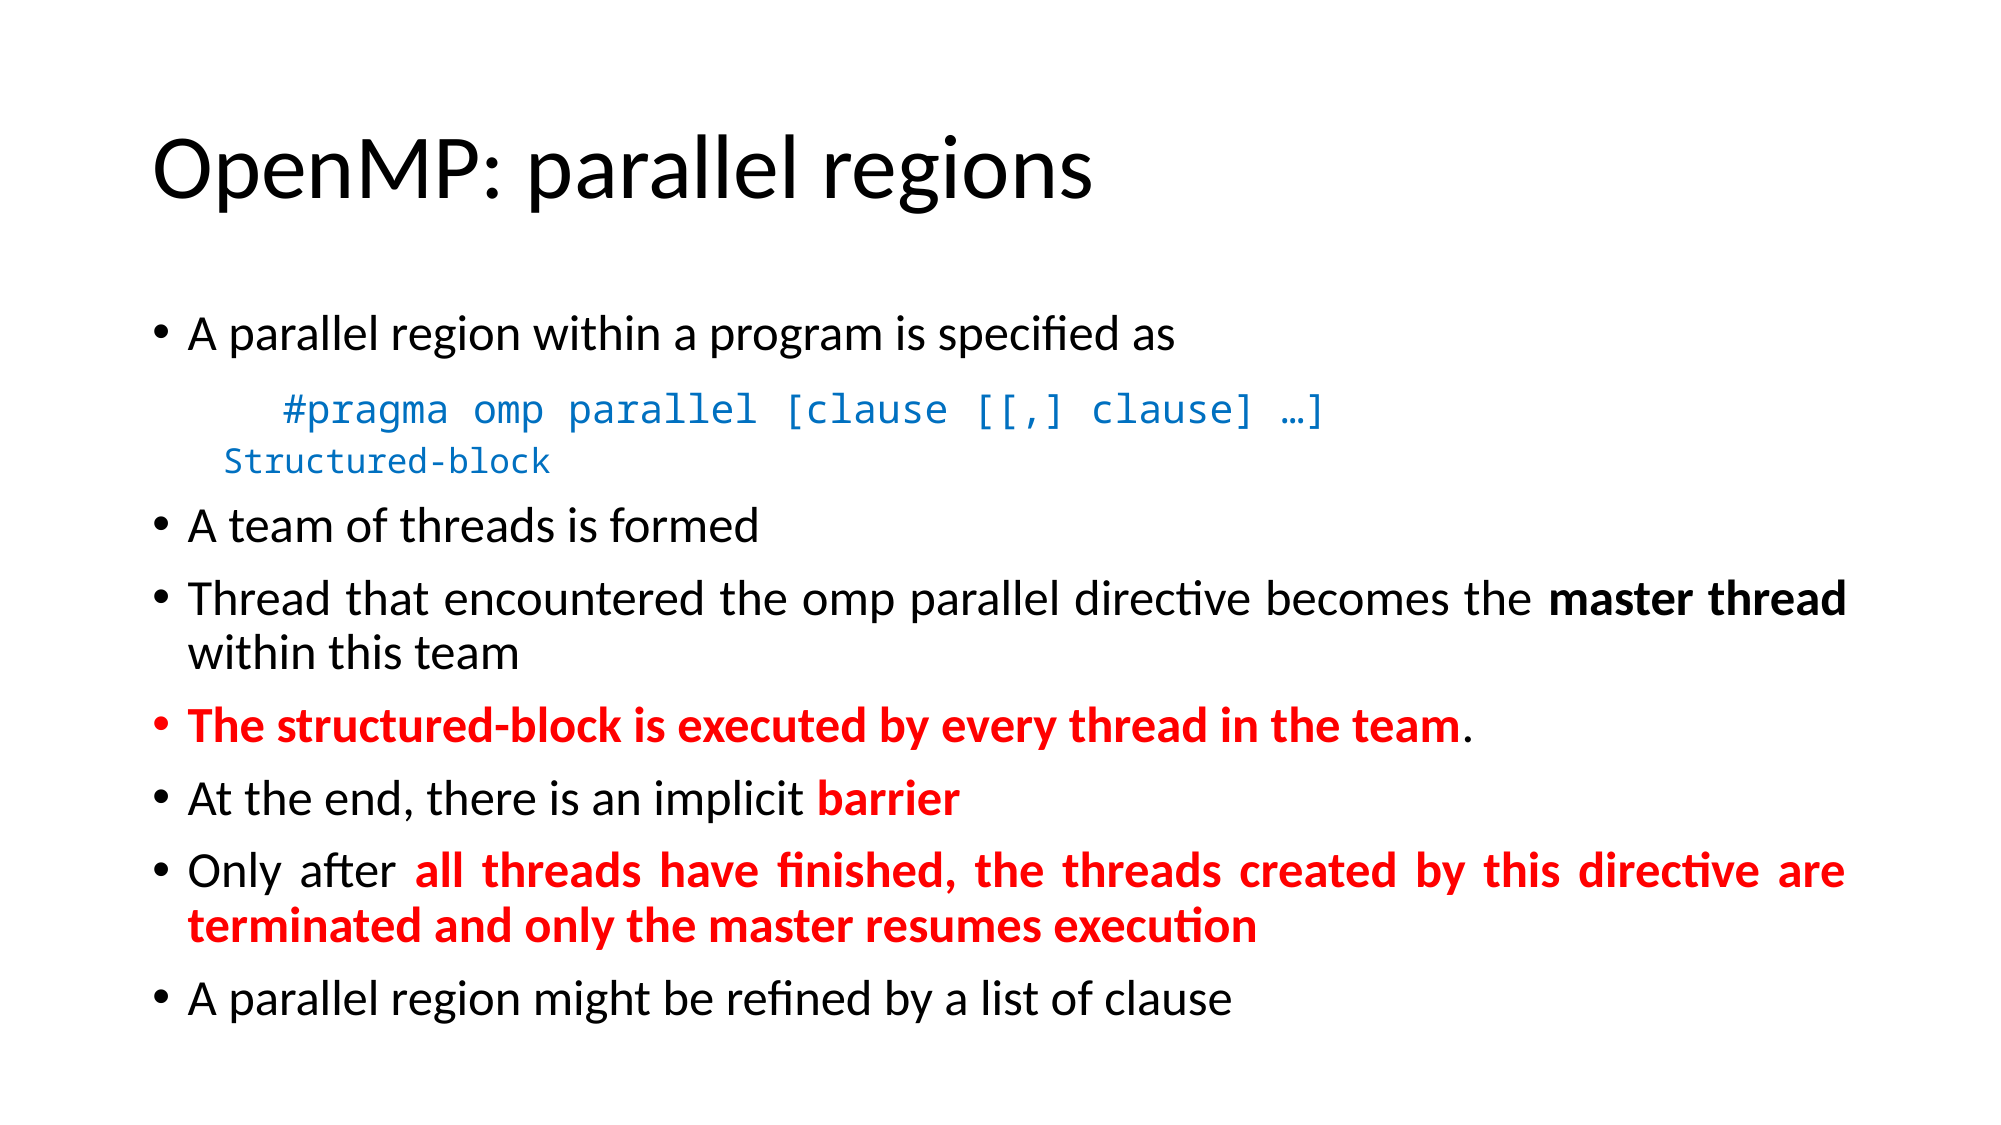

# OpenMP: parallel regions
A parallel region within a program is specified as
	#pragma omp parallel [clause [[,] clause] …]
		Structured-block
A team of threads is formed
Thread that encountered the omp parallel directive becomes the master thread within this team
The structured-block is executed by every thread in the team.
At the end, there is an implicit barrier
Only after all threads have finished, the threads created by this directive are terminated and only the master resumes execution
A parallel region might be refined by a list of clause